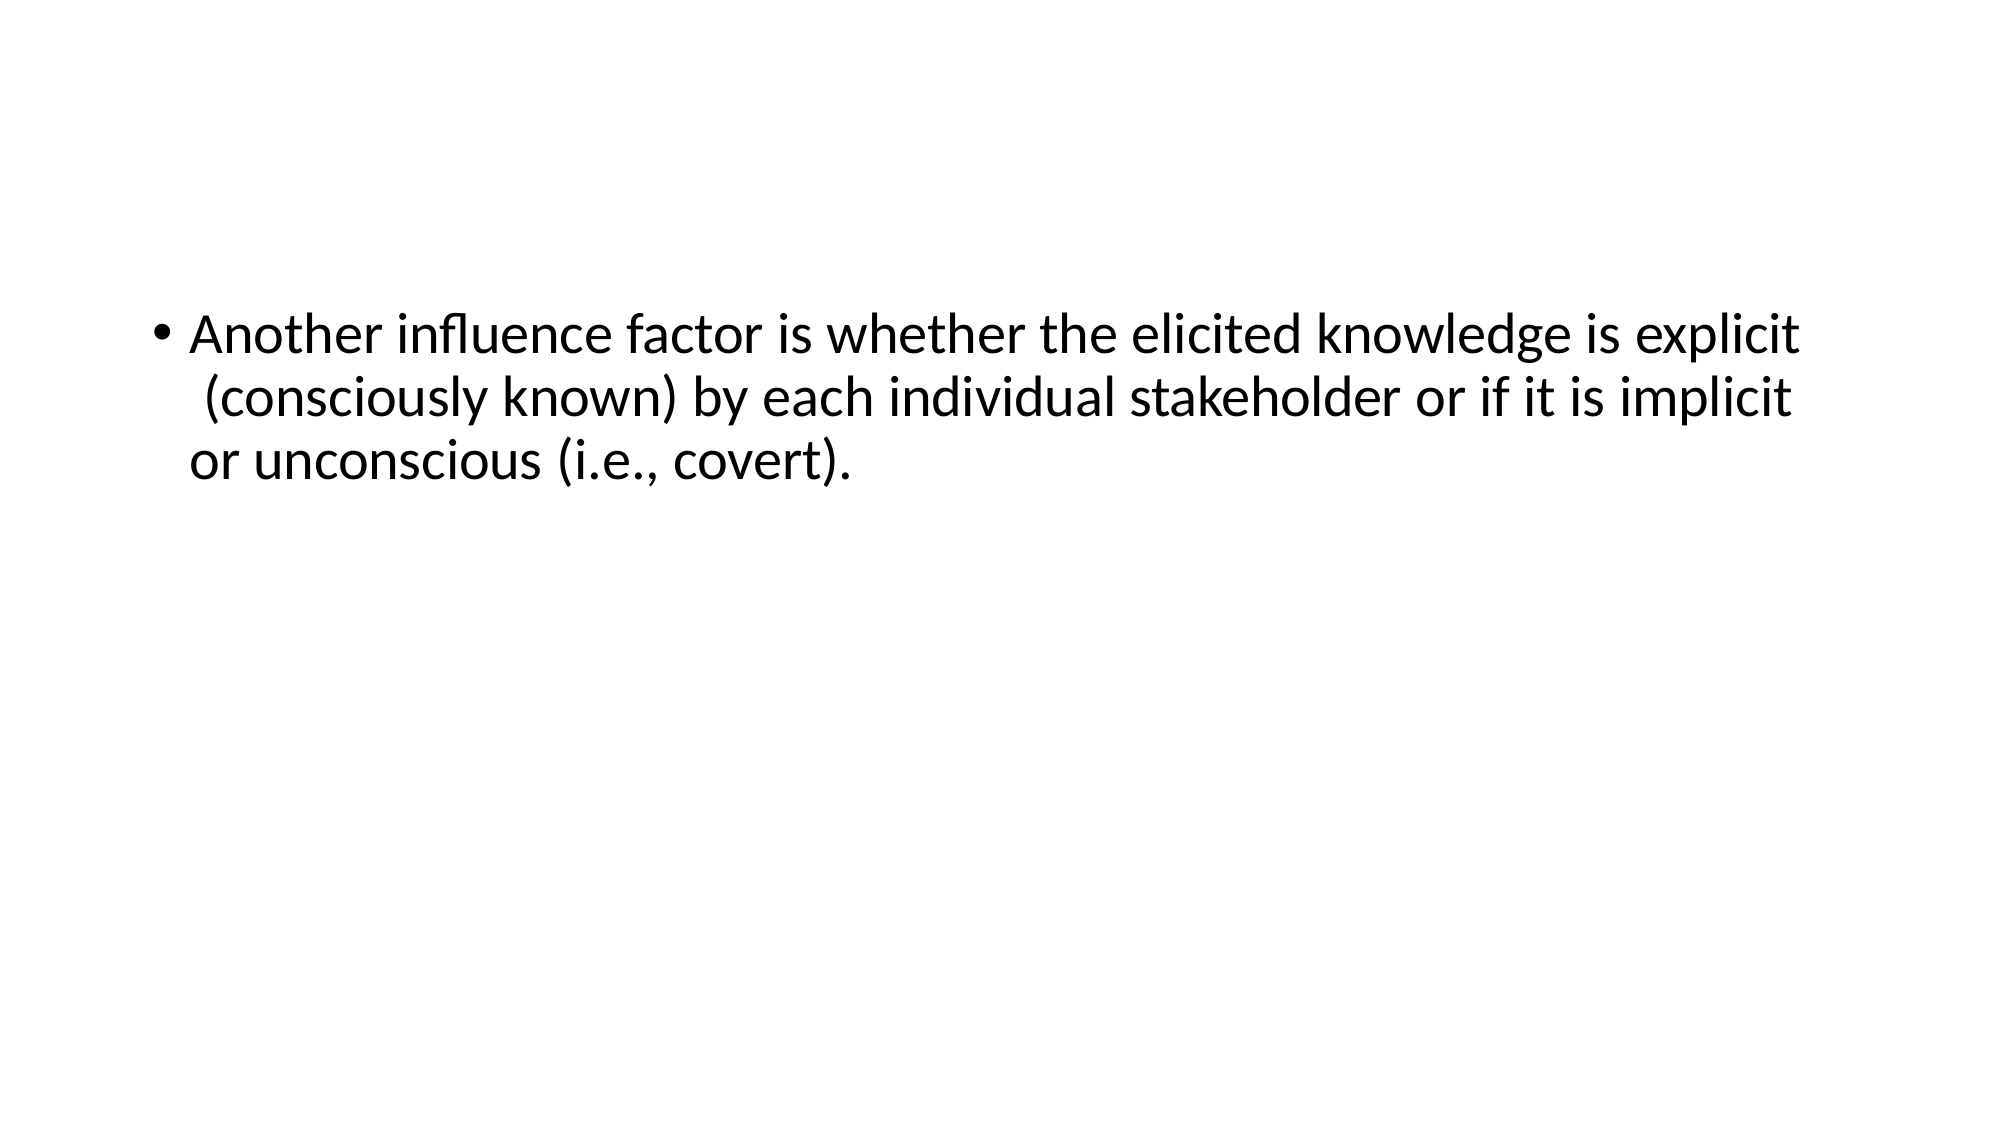

Another influence factor is whether the elicited knowledge is explicit  (consciously known) by each individual stakeholder or if it is implicit  or unconscious (i.e., covert).